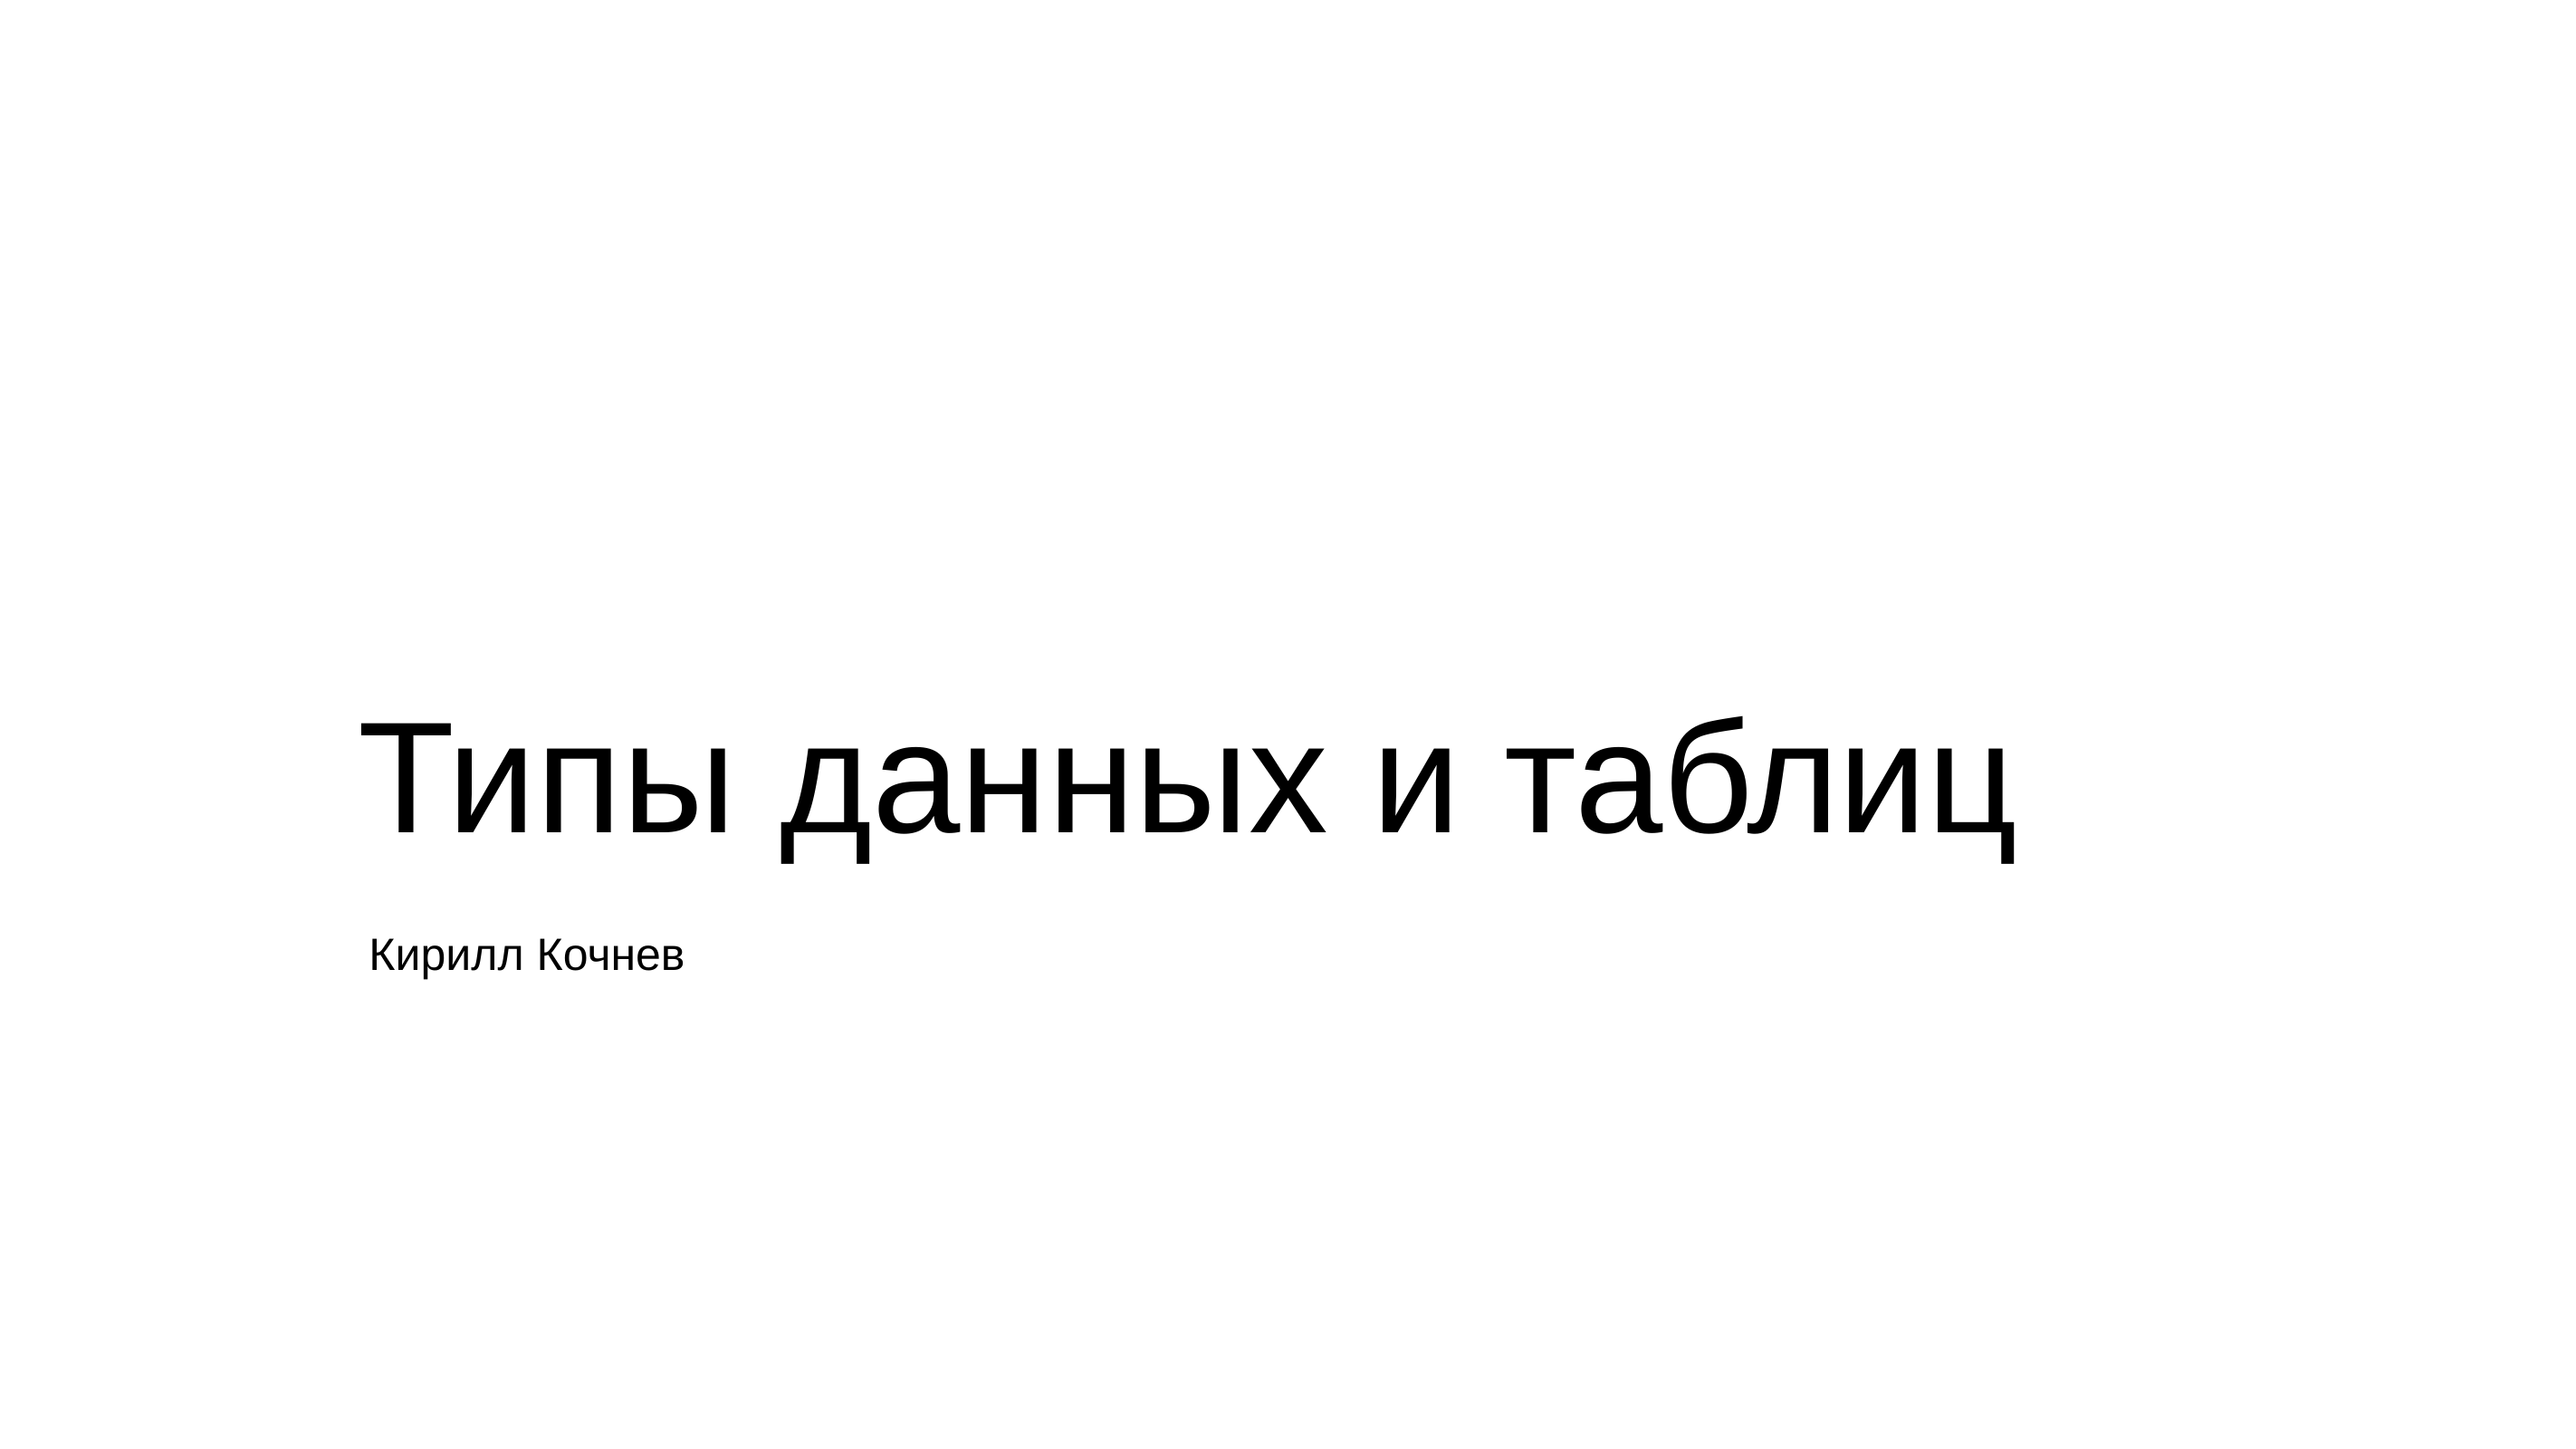

# Типы данных и таблиц
Кирилл Кочнев